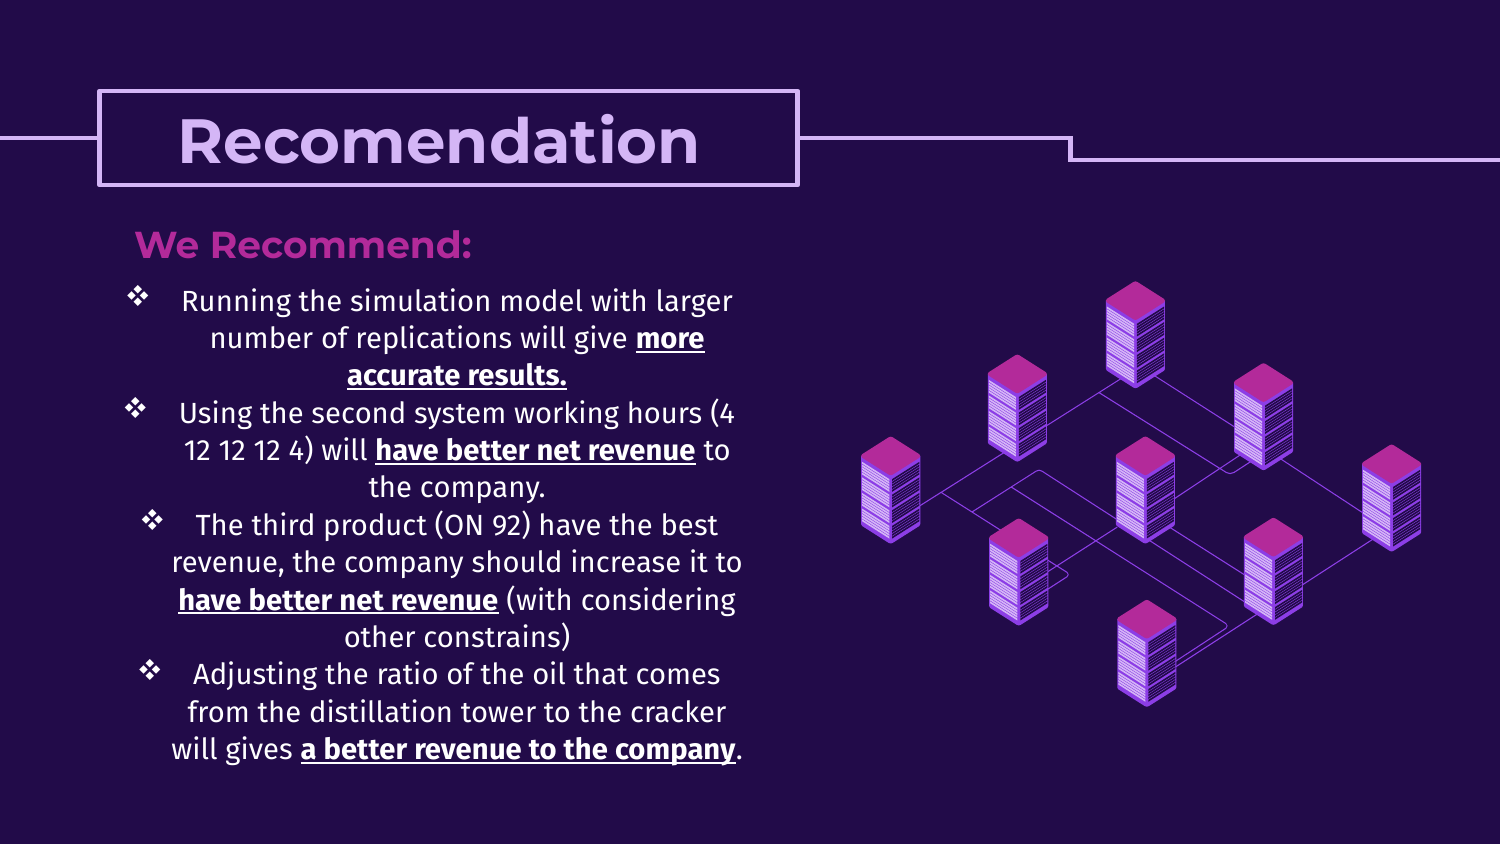

# Recomendation
We Recommend:
Running the simulation model with larger number of replications will give more accurate results.
Using the second system working hours (4 12 12 12 4) will have better net revenue to the company.
The third product (ON 92) have the best revenue, the company should increase it to have better net revenue (with considering other constrains)
Adjusting the ratio of the oil that comes from the distillation tower to the cracker will gives a better revenue to the company.